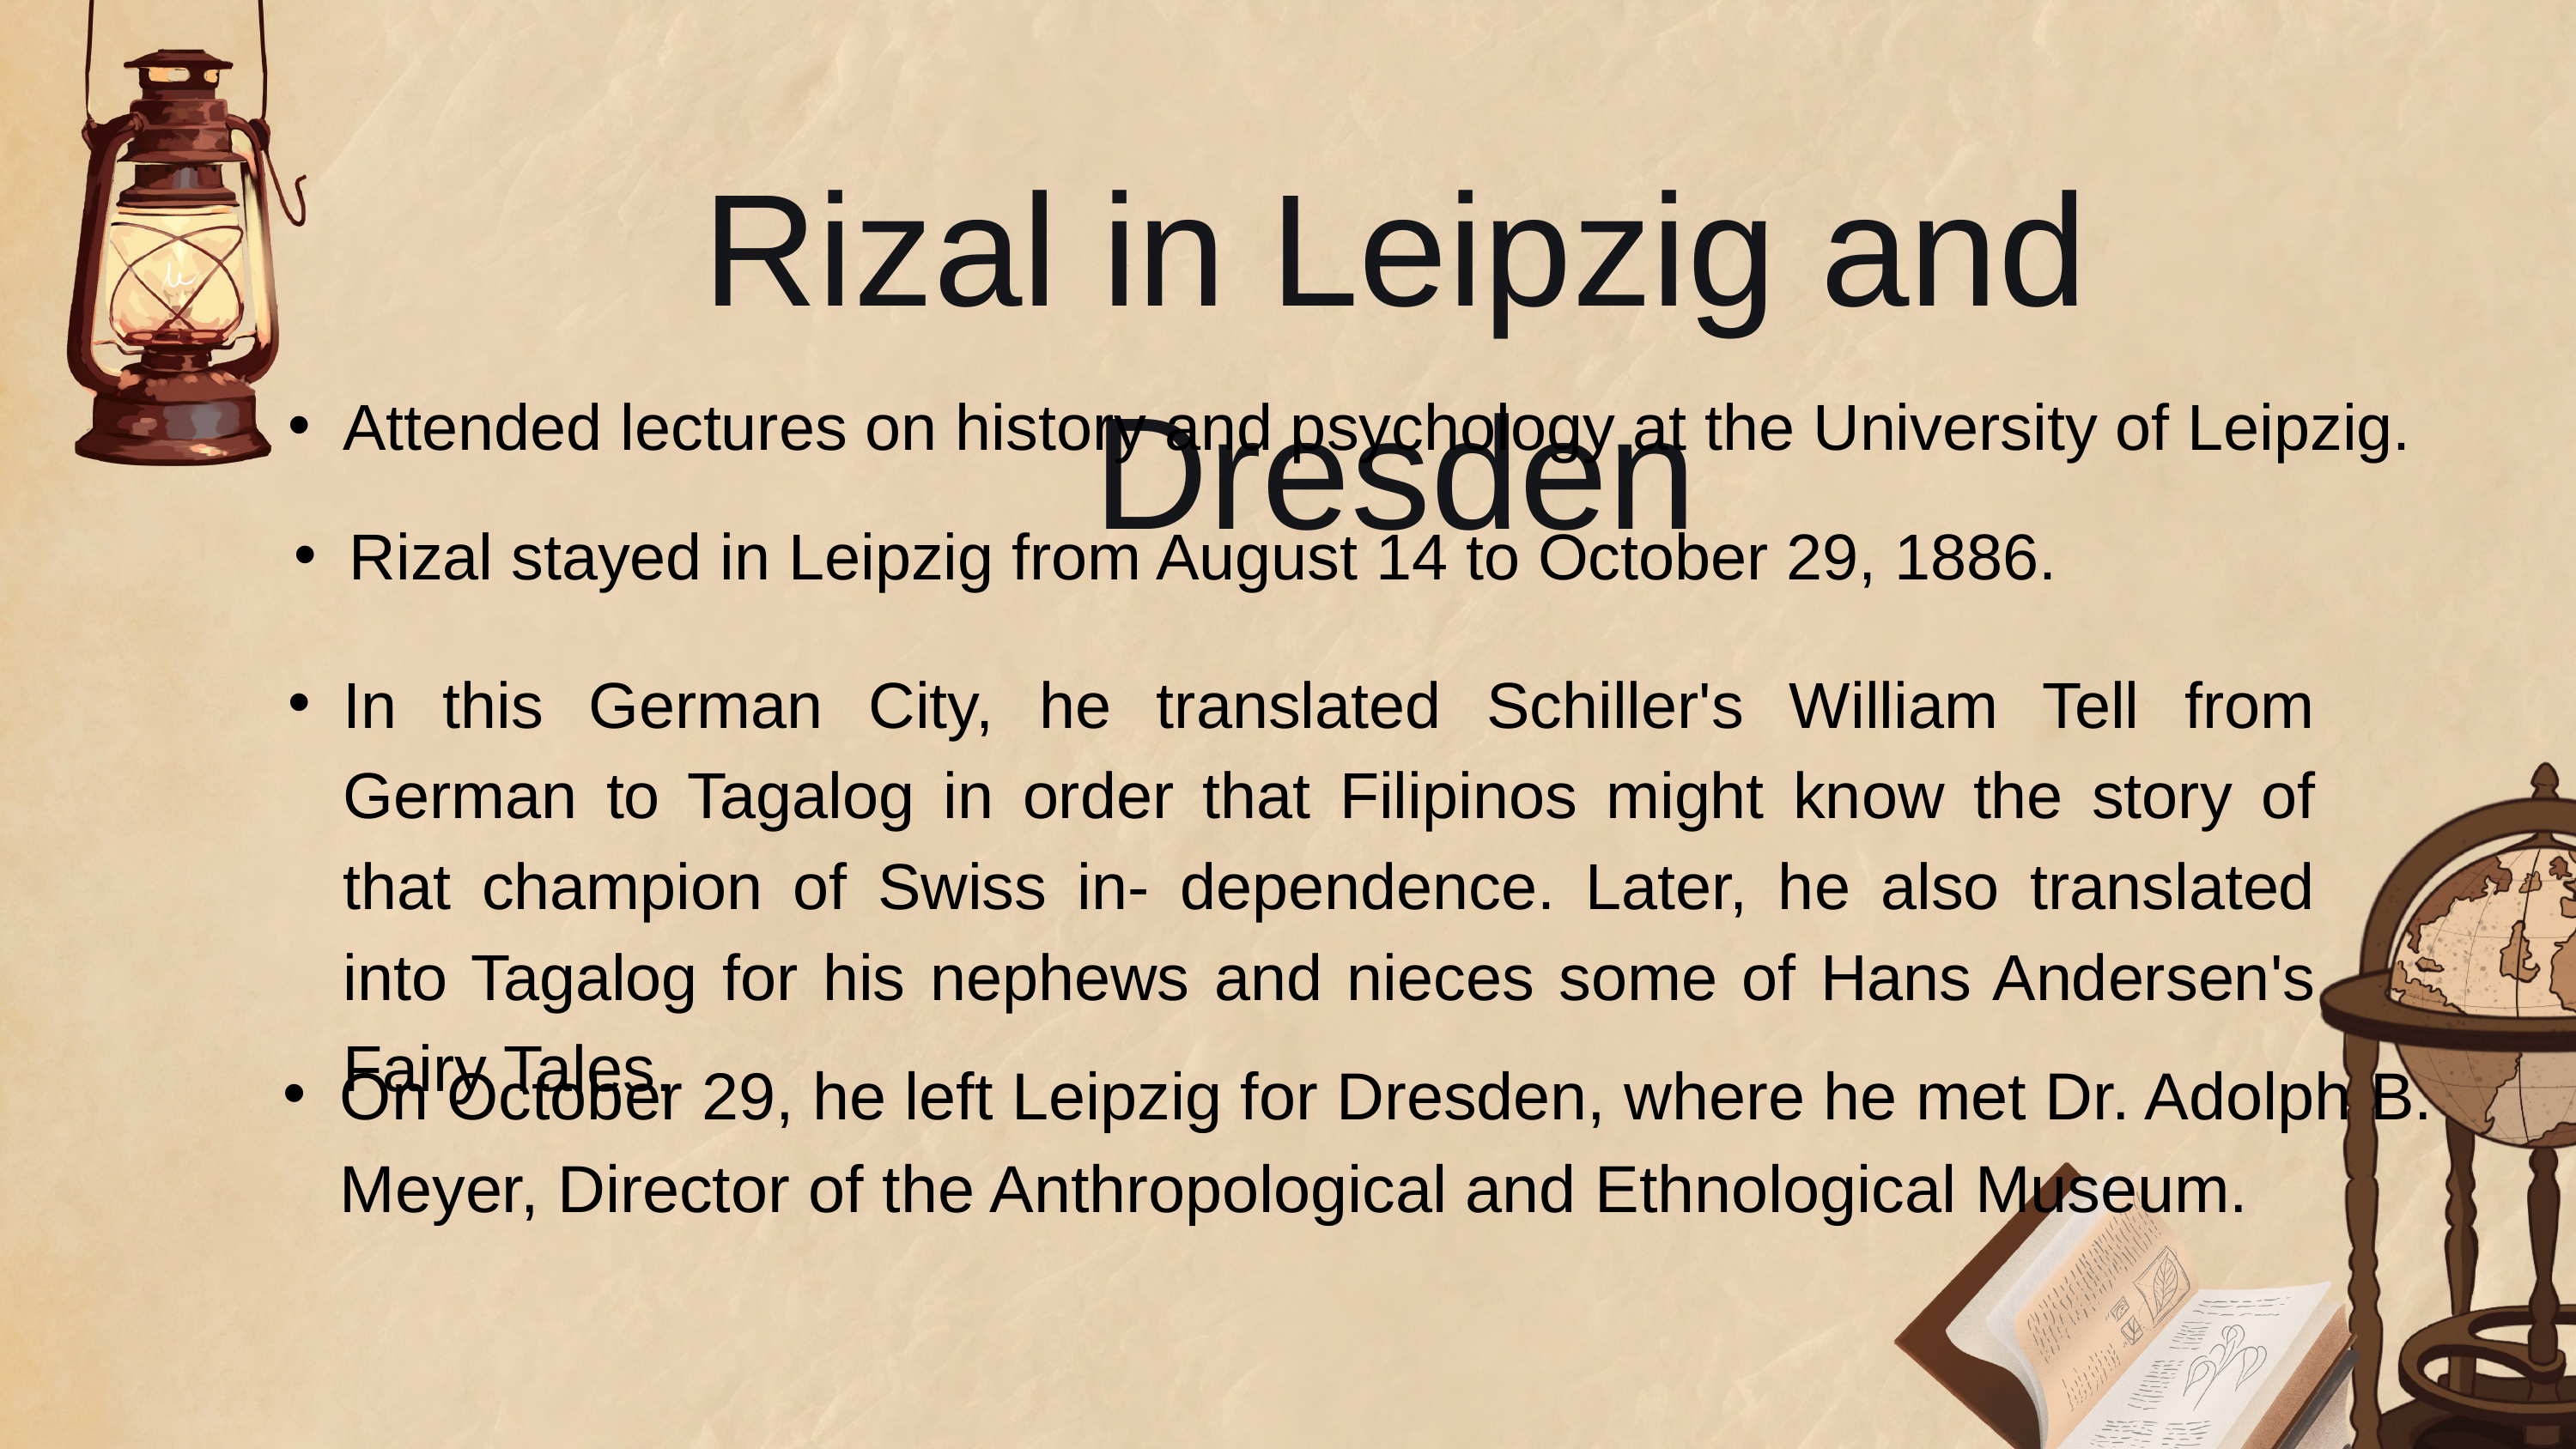

Rizal in Leipzig and Dresden
Attended lectures on history and psychology at the University of Leipzig.
Rizal stayed in Leipzig from August 14 to October 29, 1886.
In this German City, he translated Schiller's William Tell from German to Tagalog in order that Filipinos might know the story of that champion of Swiss in- dependence. Later, he also translated into Tagalog for his nephews and nieces some of Hans Andersen's Fairy Tales.

On October 29, he left Leipzig for Dresden, where he met Dr. Adolph B. Meyer, Director of the Anthropological and Ethnological Museum.